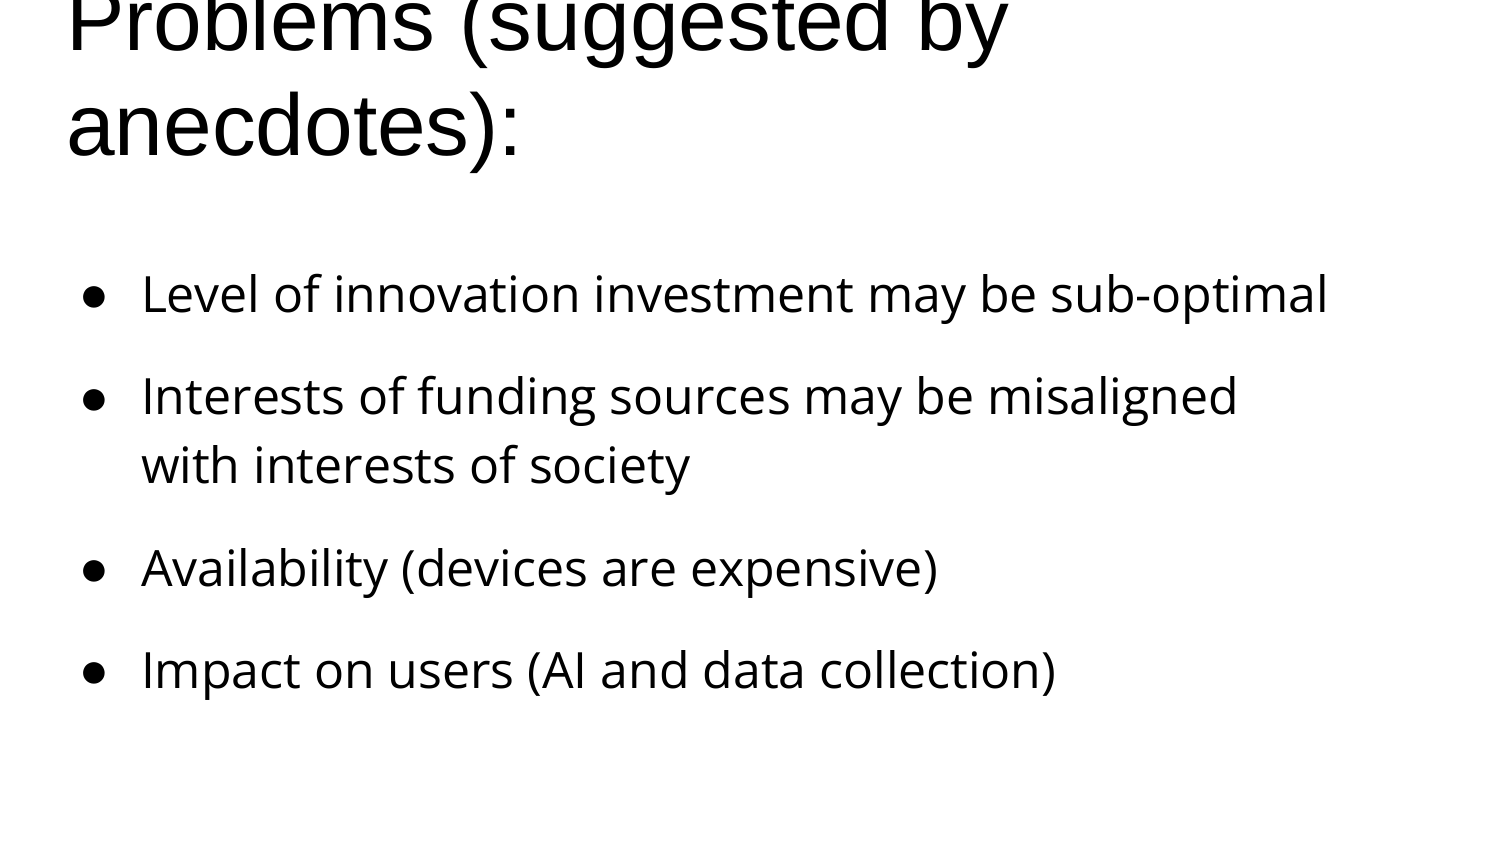

# Problems (suggested by anecdotes):
Level of innovation investment may be sub-optimal
Interests of funding sources may be misaligned with interests of society
Availability (devices are expensive)
Impact on users (AI and data collection)